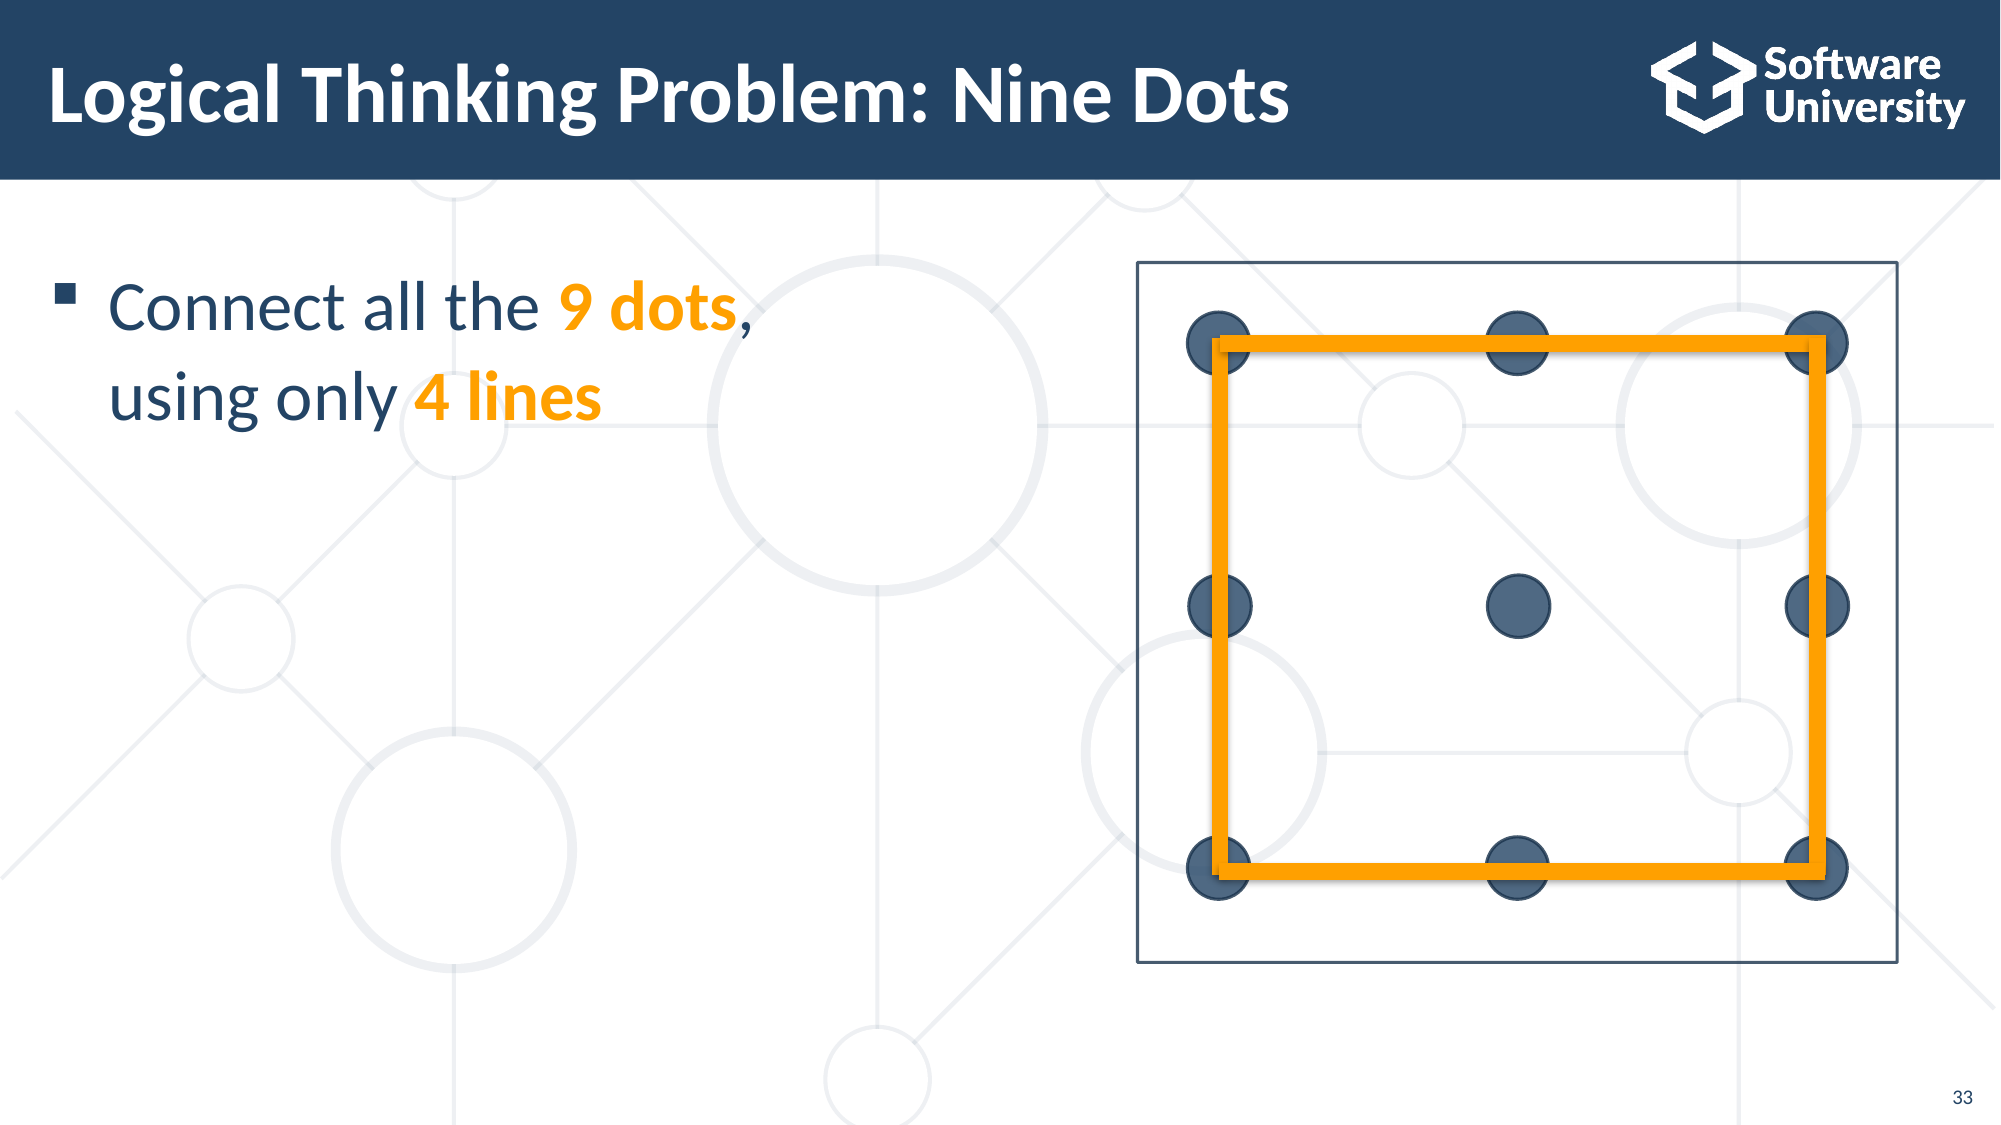

# Logical Thinking Problem: Nine Dots
Connect all the 9 dots,
using only 4 lines

33